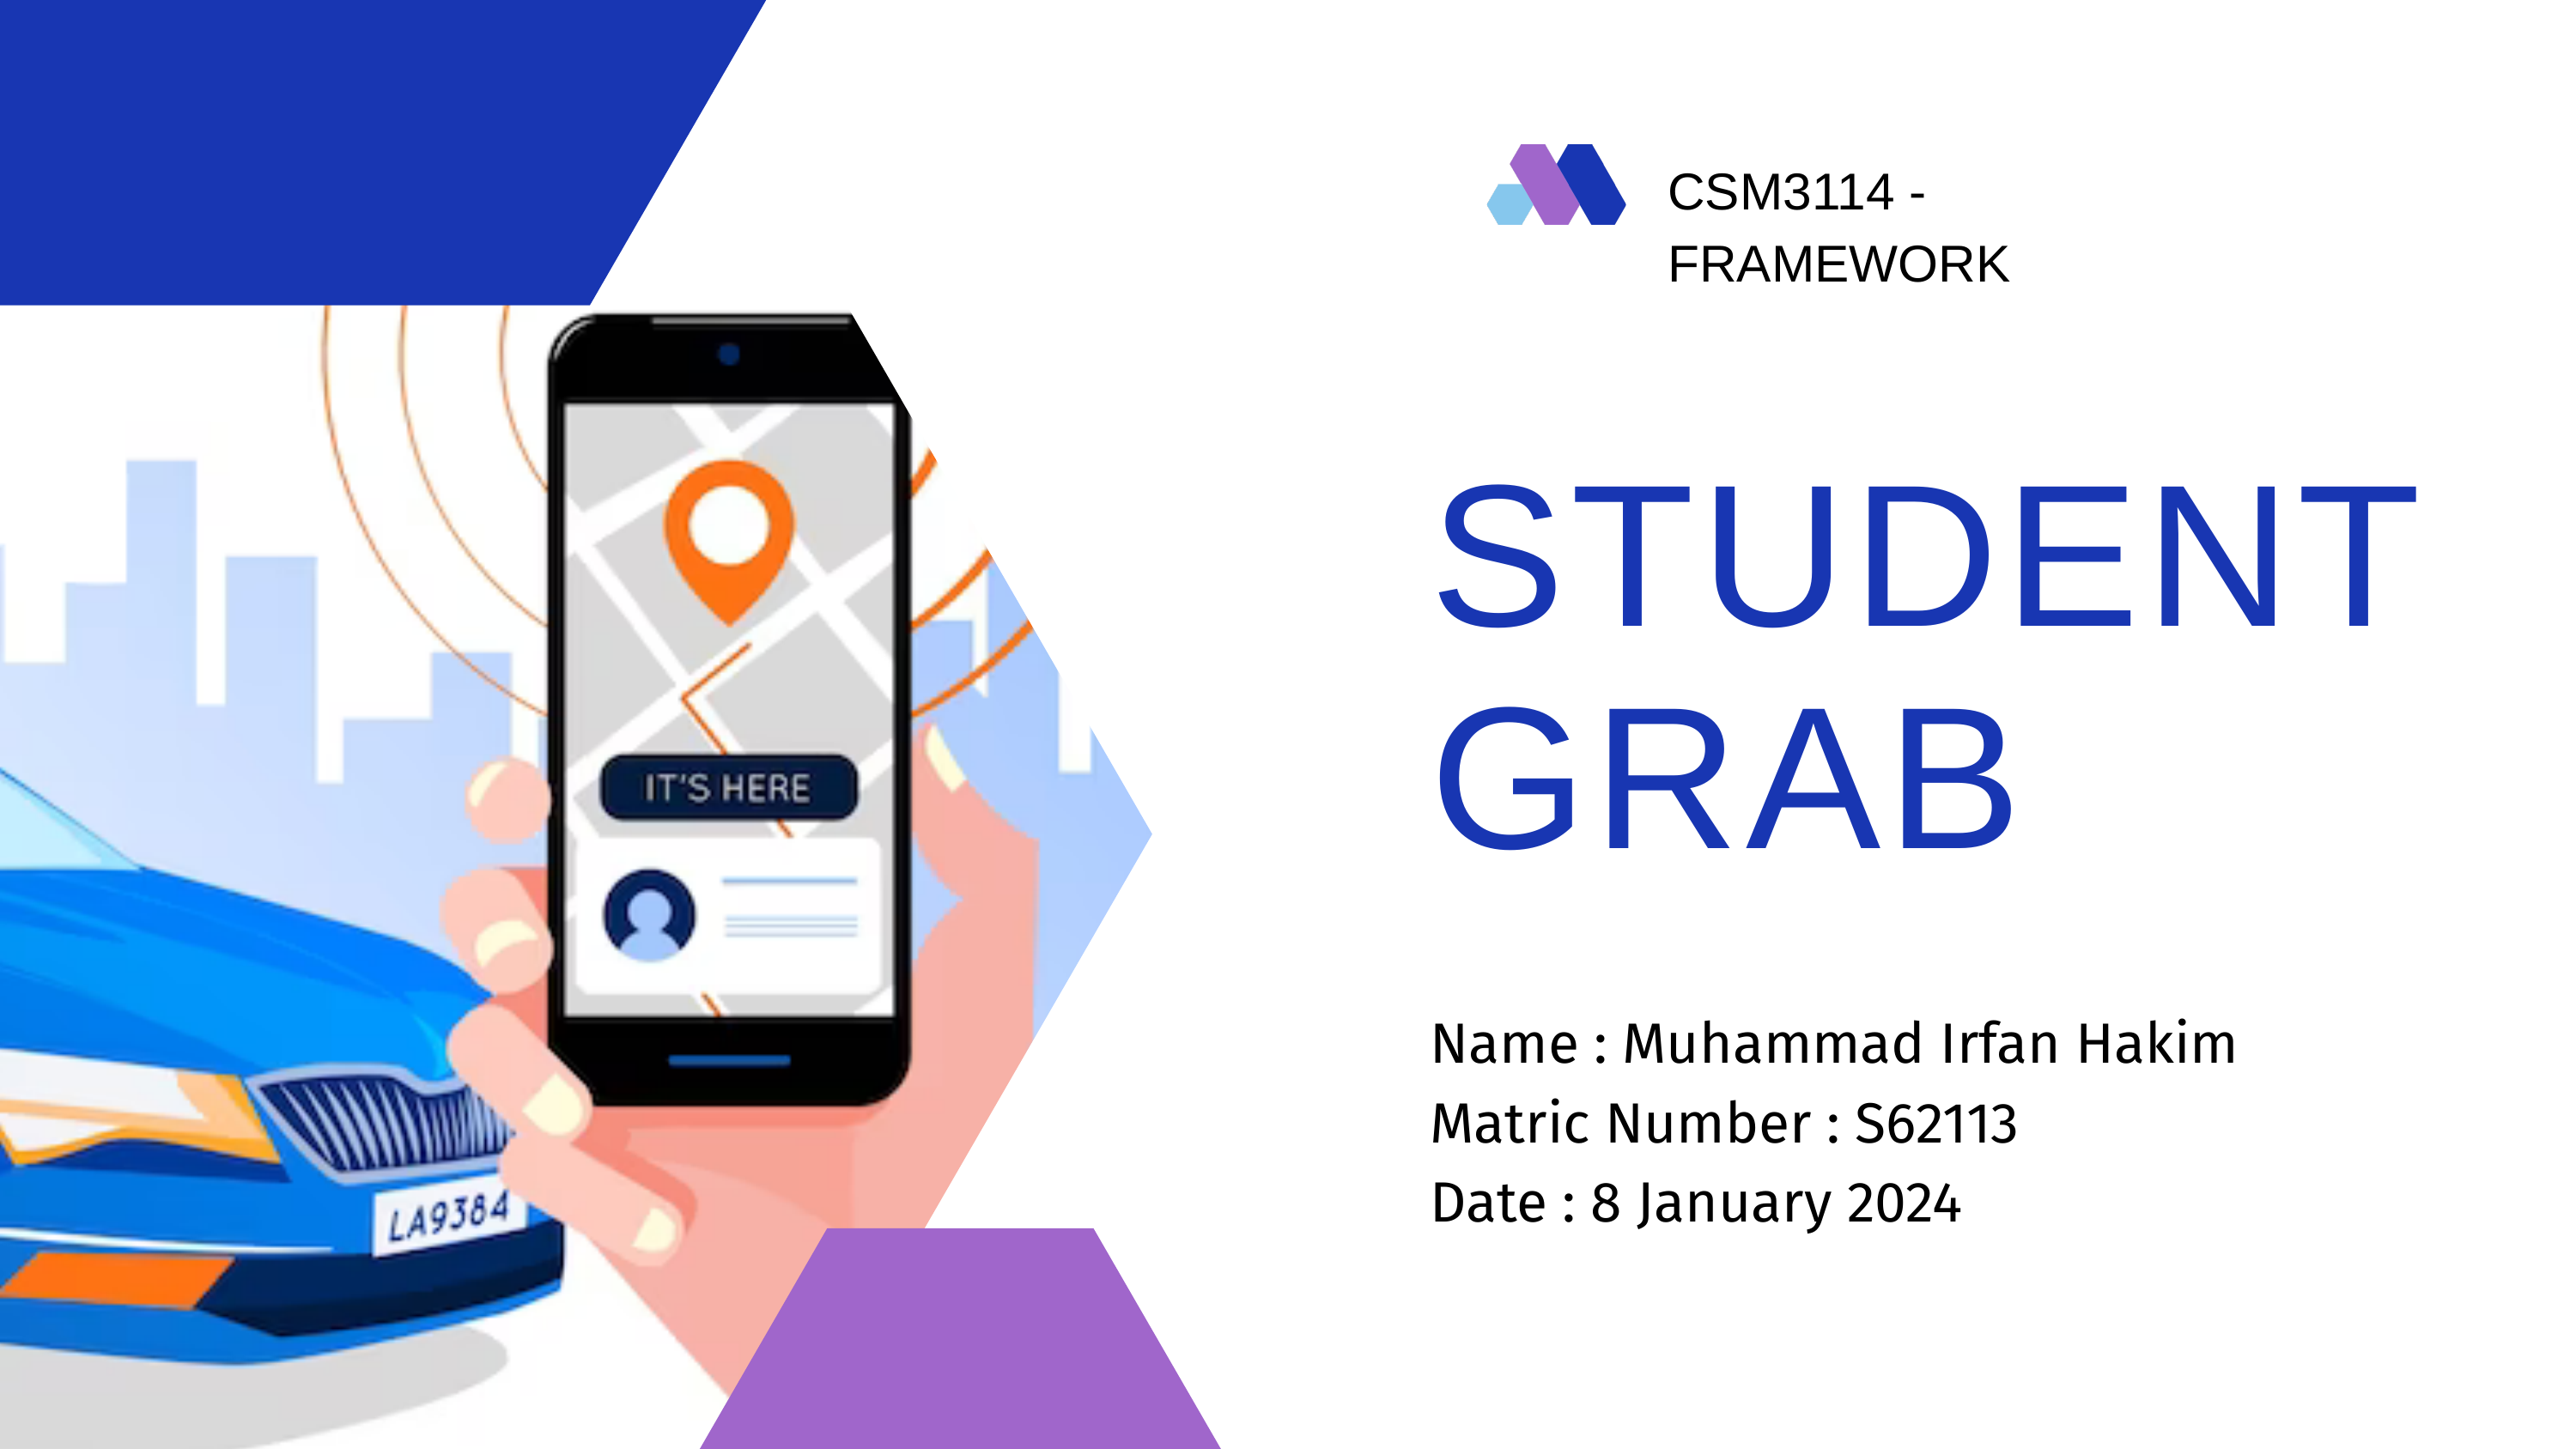

CSM3114 - FRAMEWORK

STUDENT
GRAB
Name : Muhammad Irfan Hakim
Matric Number : S62113
Date : 8 January 2024